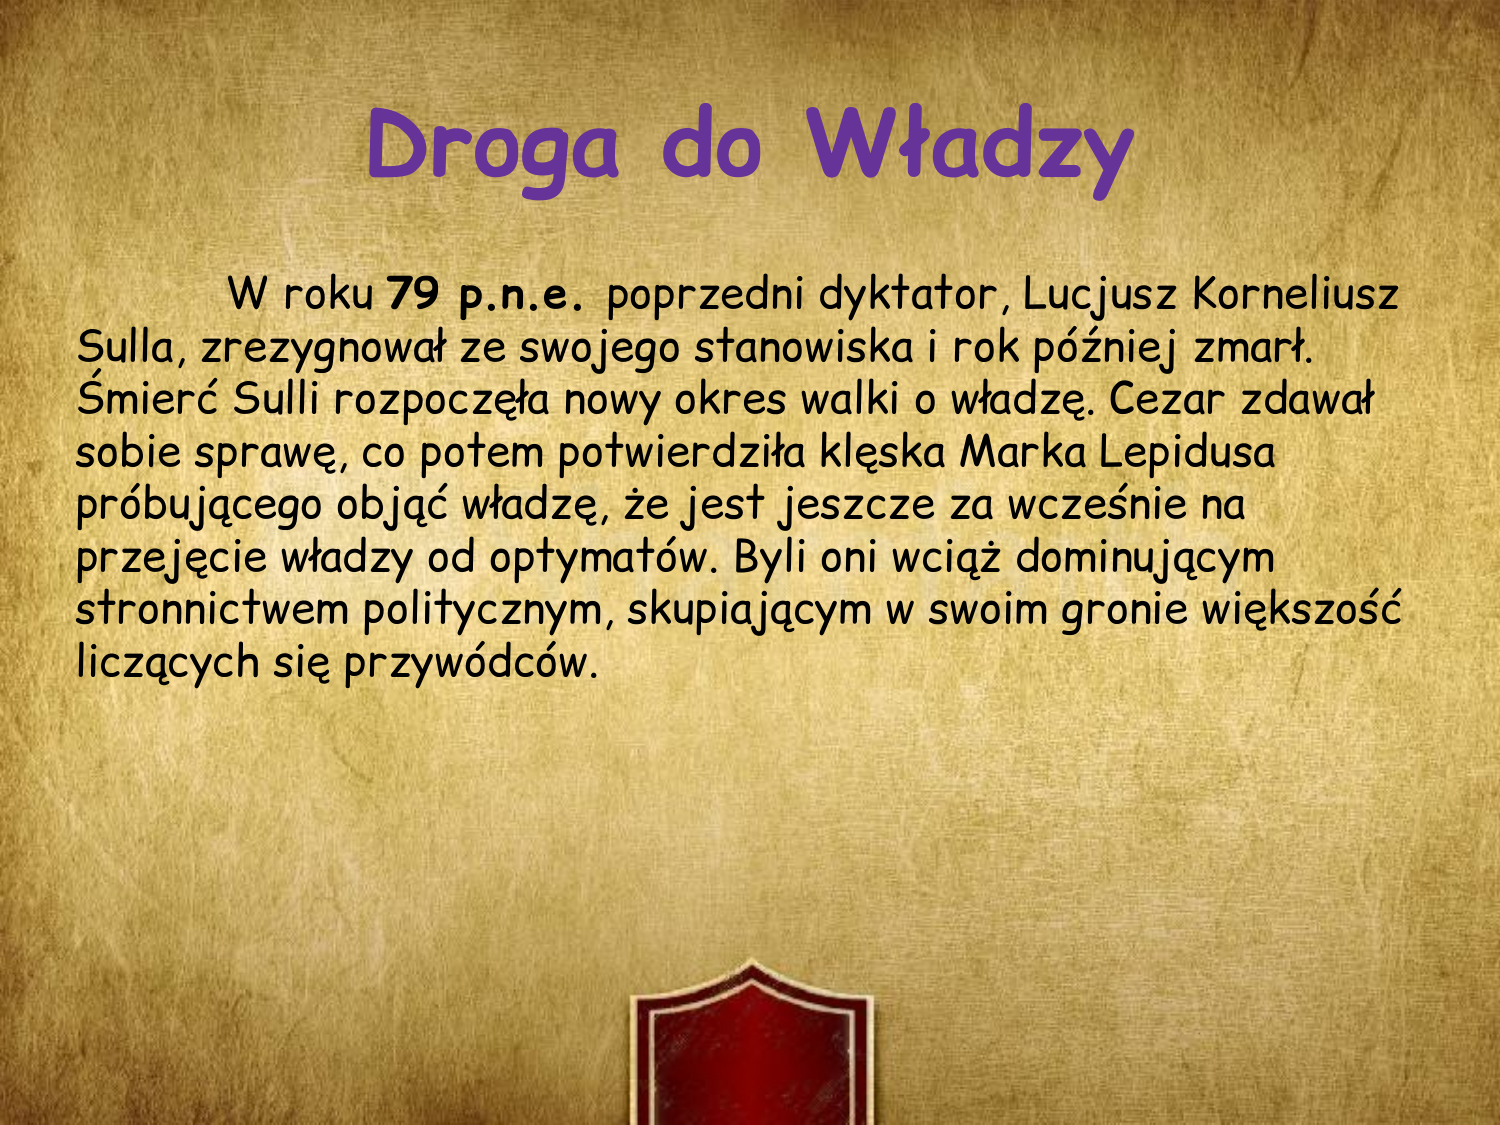

Droga do Władzy
	W roku 79 p.n.e. poprzedni dyktator, Lucjusz Korneliusz Sulla, zrezygnował ze swojego stanowiska i rok później zmarł.  Śmierć Sulli rozpoczęła nowy okres walki o władzę. Cezar zdawał sobie sprawę, co potem potwierdziła klęska Marka Lepidusa próbującego objąć władzę, że jest jeszcze za wcześnie na przejęcie władzy od optymatów. Byli oni wciąż dominującym stronnictwem politycznym, skupiającym w swoim gronie większość liczących się przywódców.